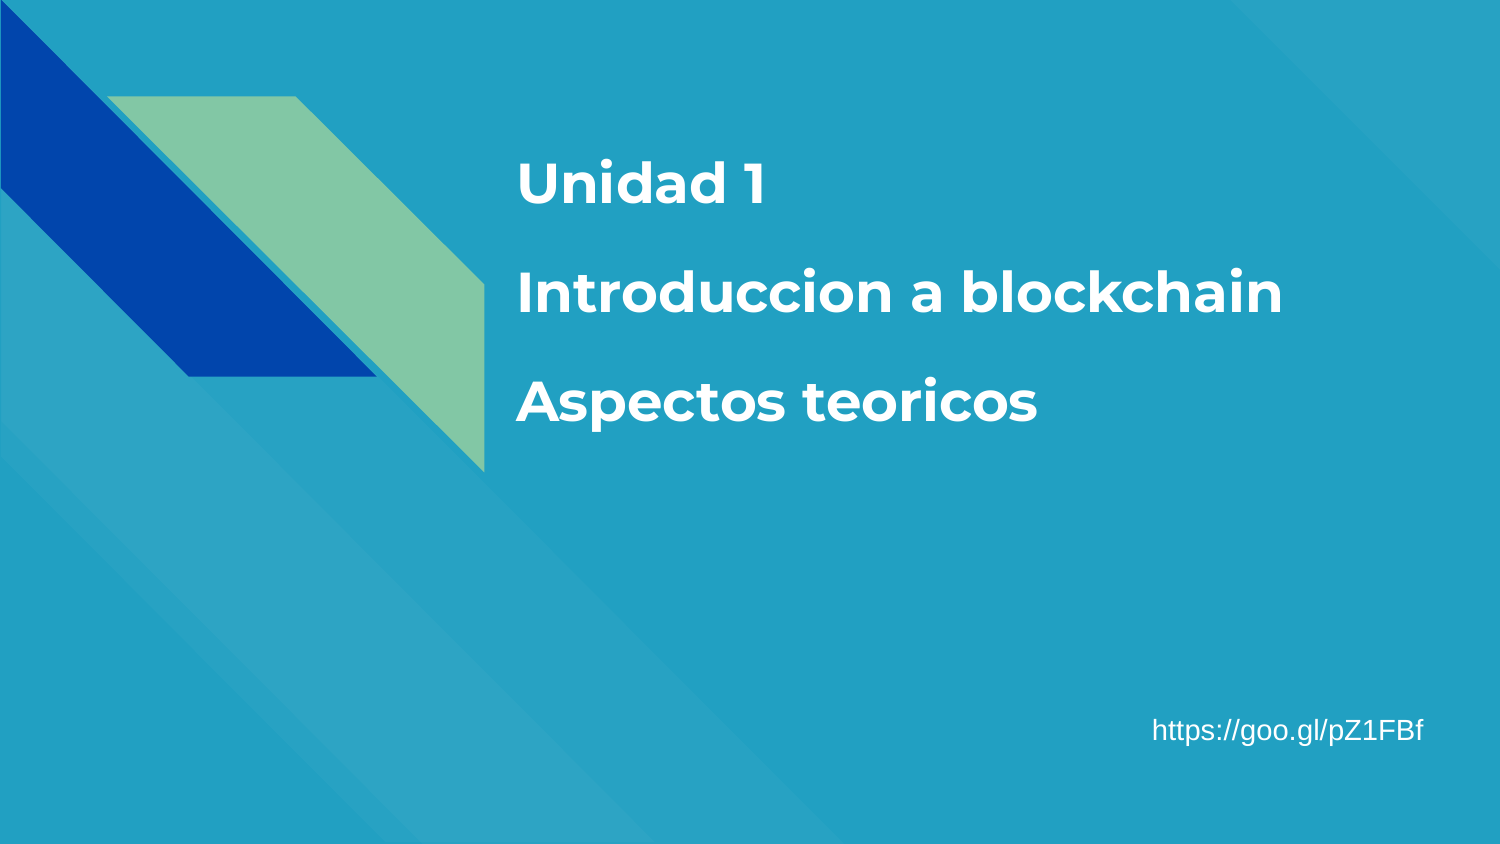

# Unidad 1
Introduccion a blockchain
Aspectos teoricos

https://goo.gl/pZ1FBf